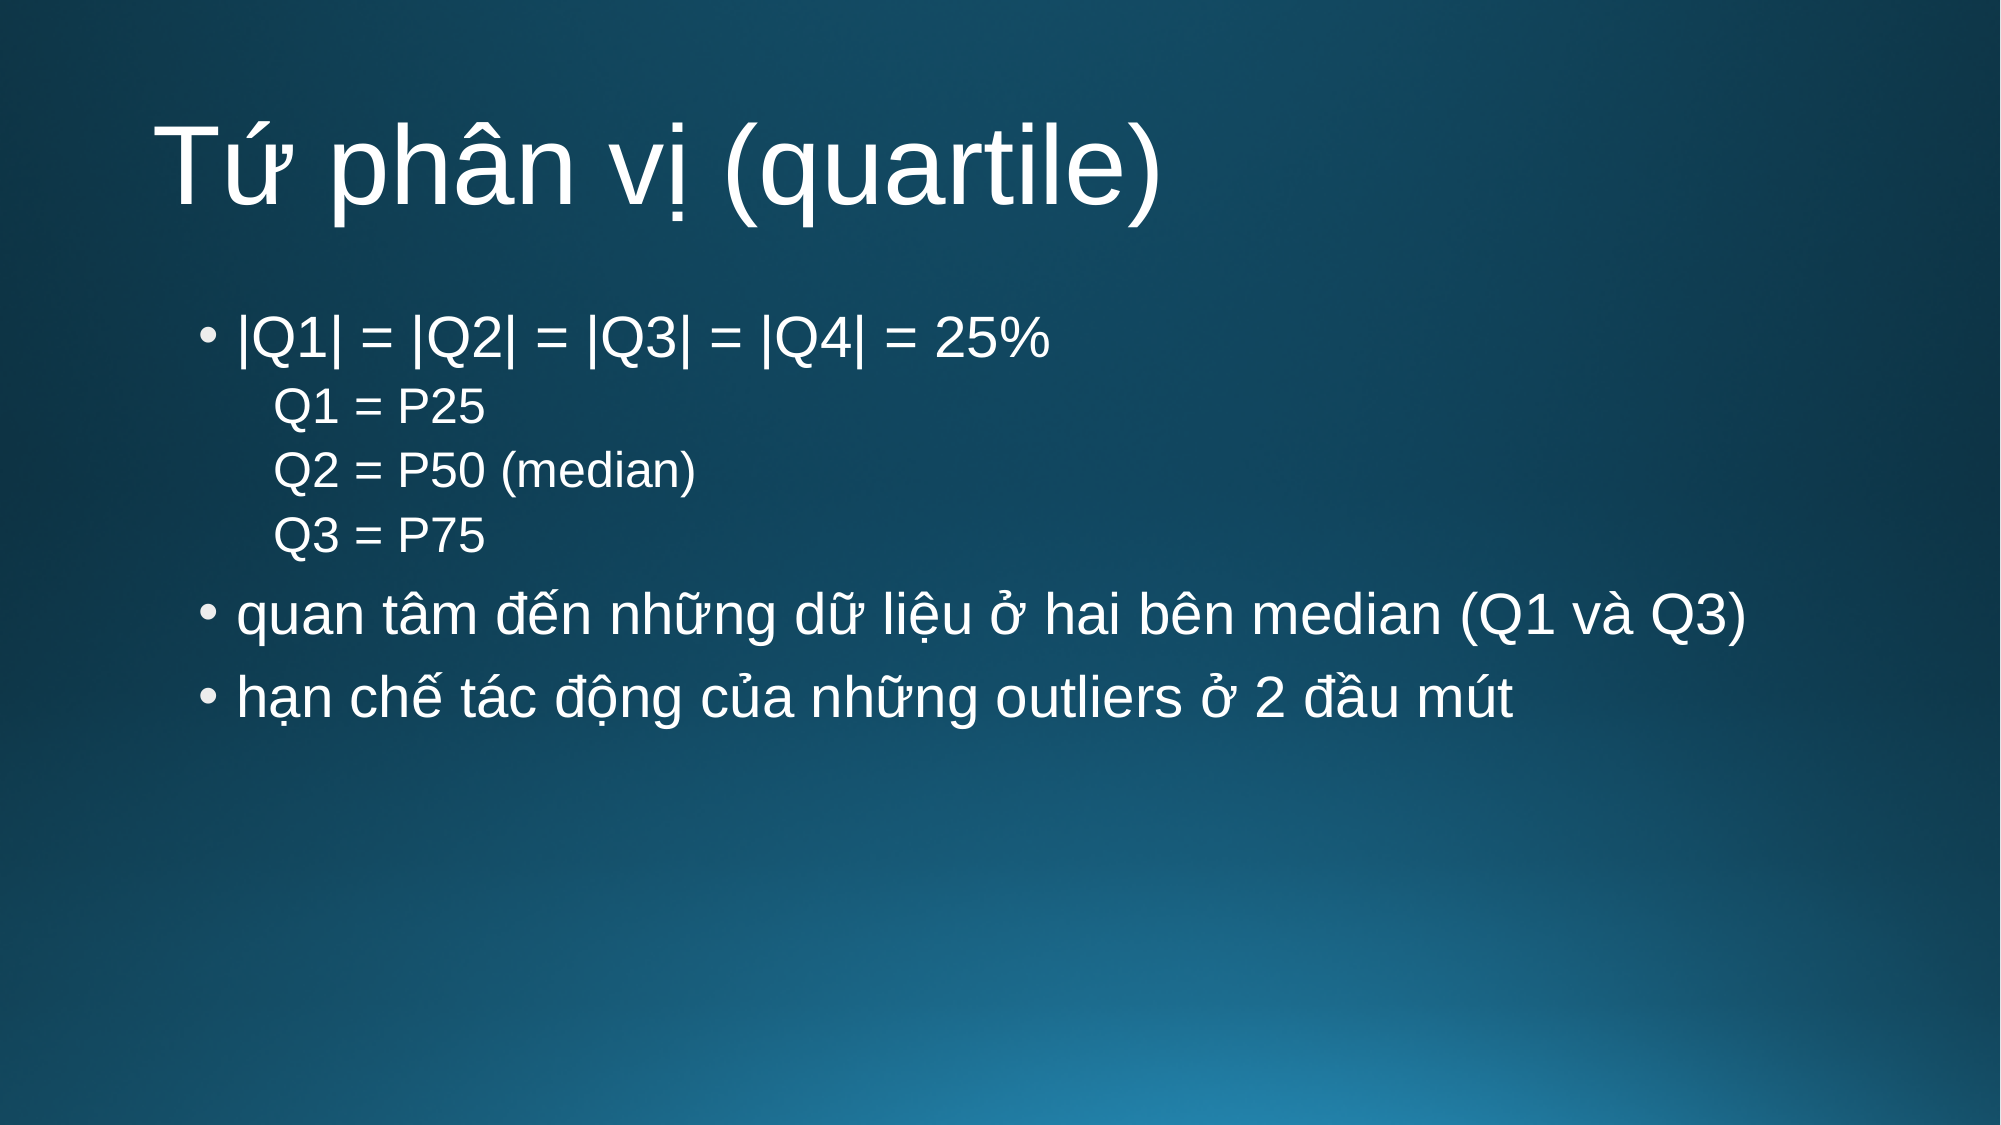

# Tứ phân vị (quartile)
|Q1| = |Q2| = |Q3| = |Q4| = 25%
Q1 = P25
Q2 = P50 (median)
Q3 = P75
quan tâm đến những dữ liệu ở hai bên median (Q1 và Q3)
hạn chế tác động của những outliers ở 2 đầu mút